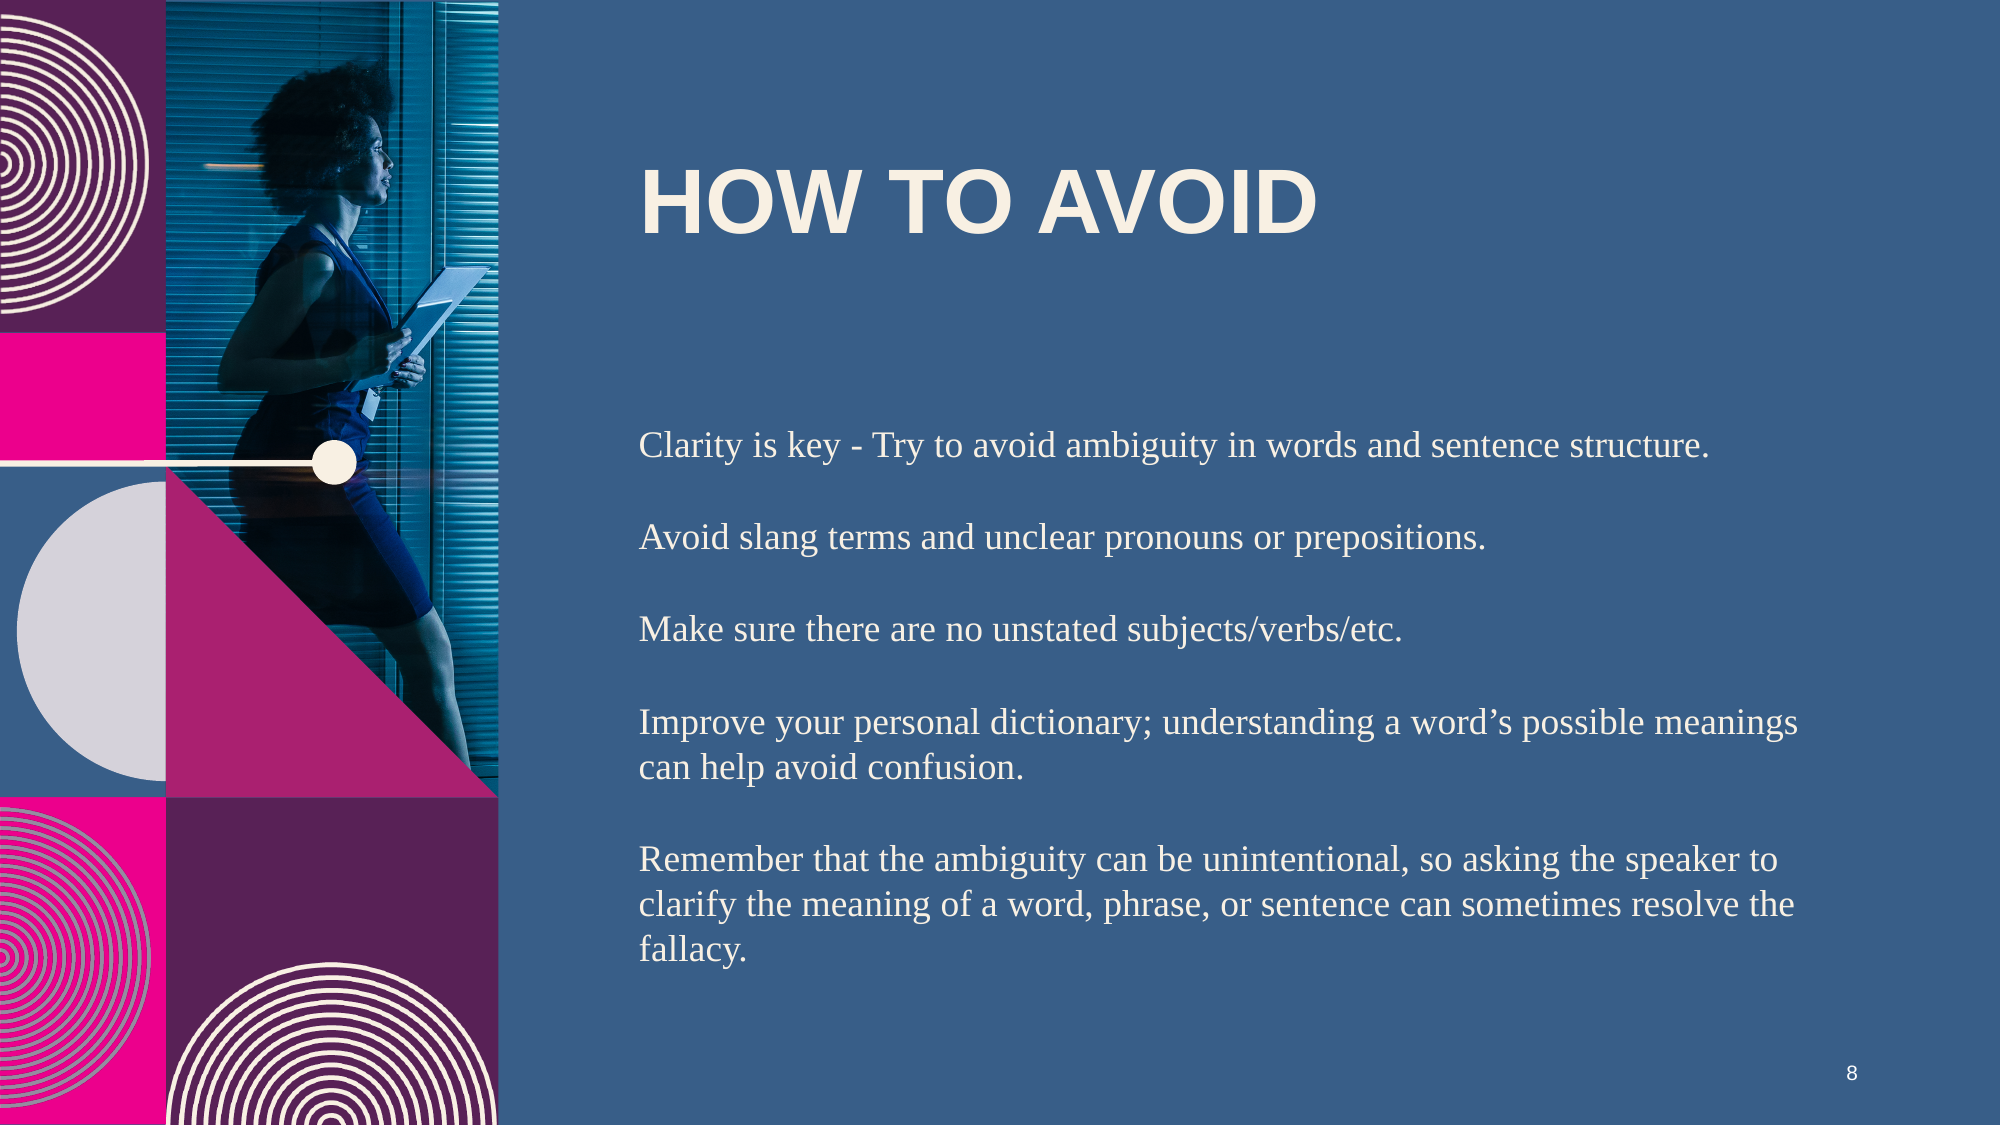

# How to avoid
Clarity is key - Try to avoid ambiguity in words and sentence structure.
Avoid slang terms and unclear pronouns or prepositions.
Make sure there are no unstated subjects/verbs/etc.
Improve your personal dictionary; understanding a word’s possible meanings can help avoid confusion.
Remember that the ambiguity can be unintentional, so asking the speaker to clarify the meaning of a word, phrase, or sentence can sometimes resolve the fallacy.

8